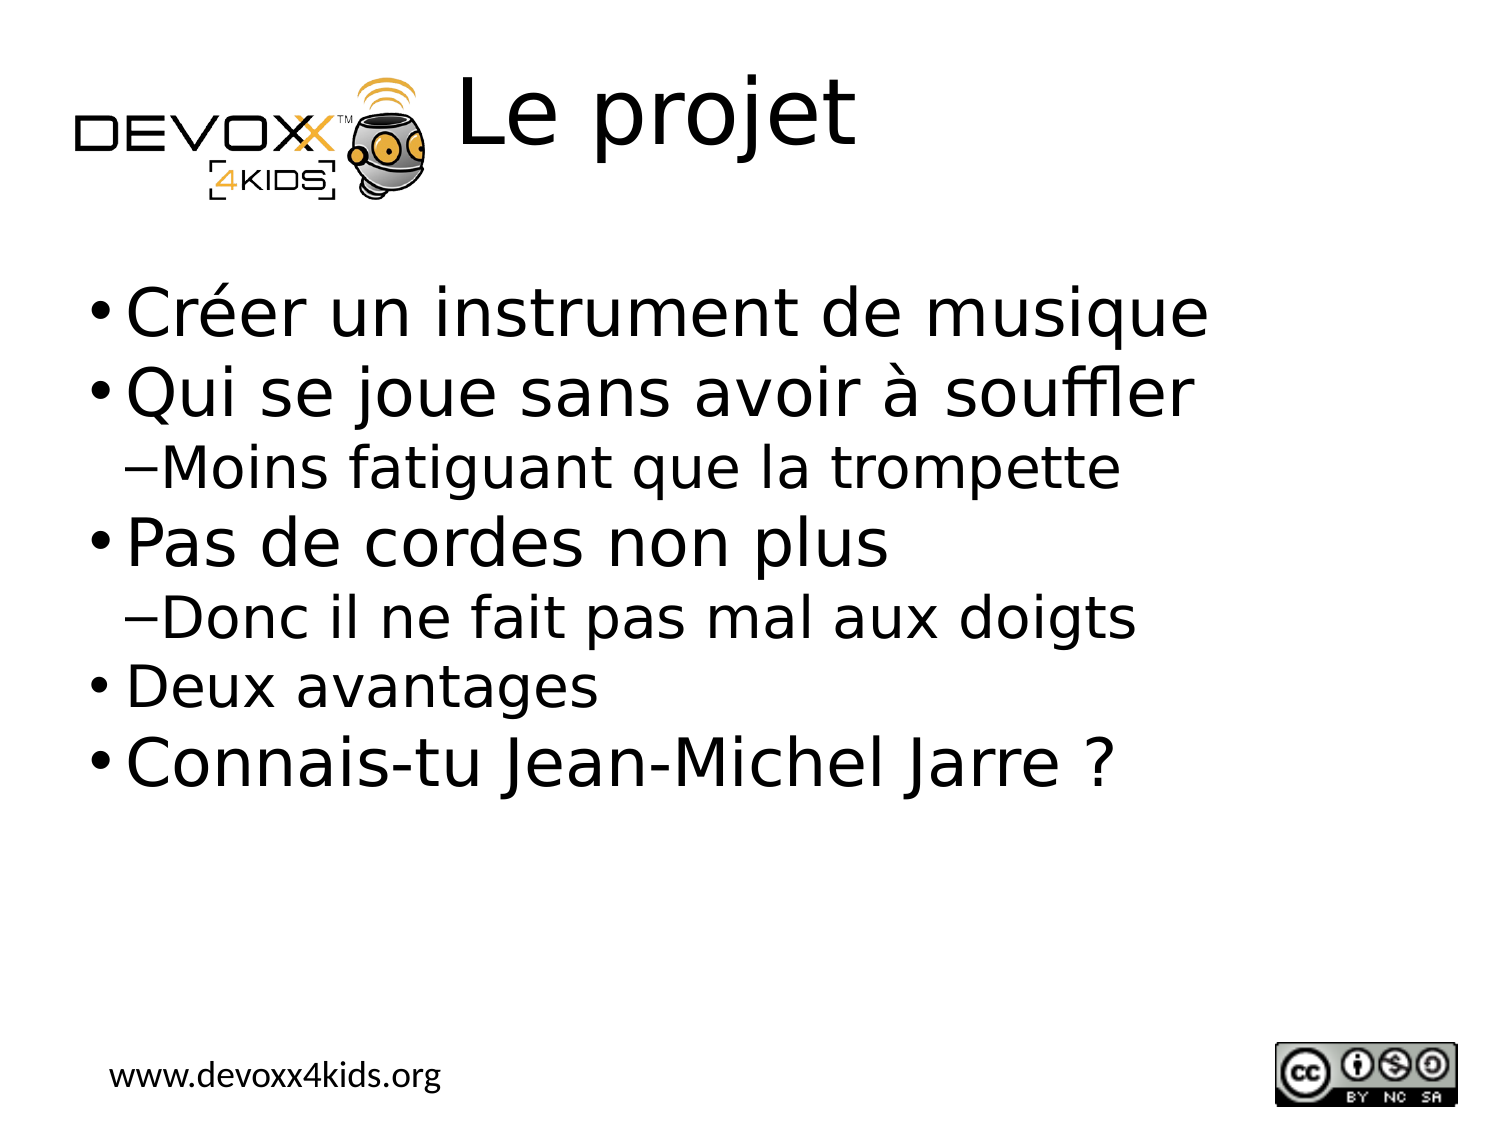

Le projet
Créer un instrument de musique
Qui se joue sans avoir à souffler
Moins fatiguant que la trompette
Pas de cordes non plus
Donc il ne fait pas mal aux doigts
Deux avantages
Connais-tu Jean-Michel Jarre ?